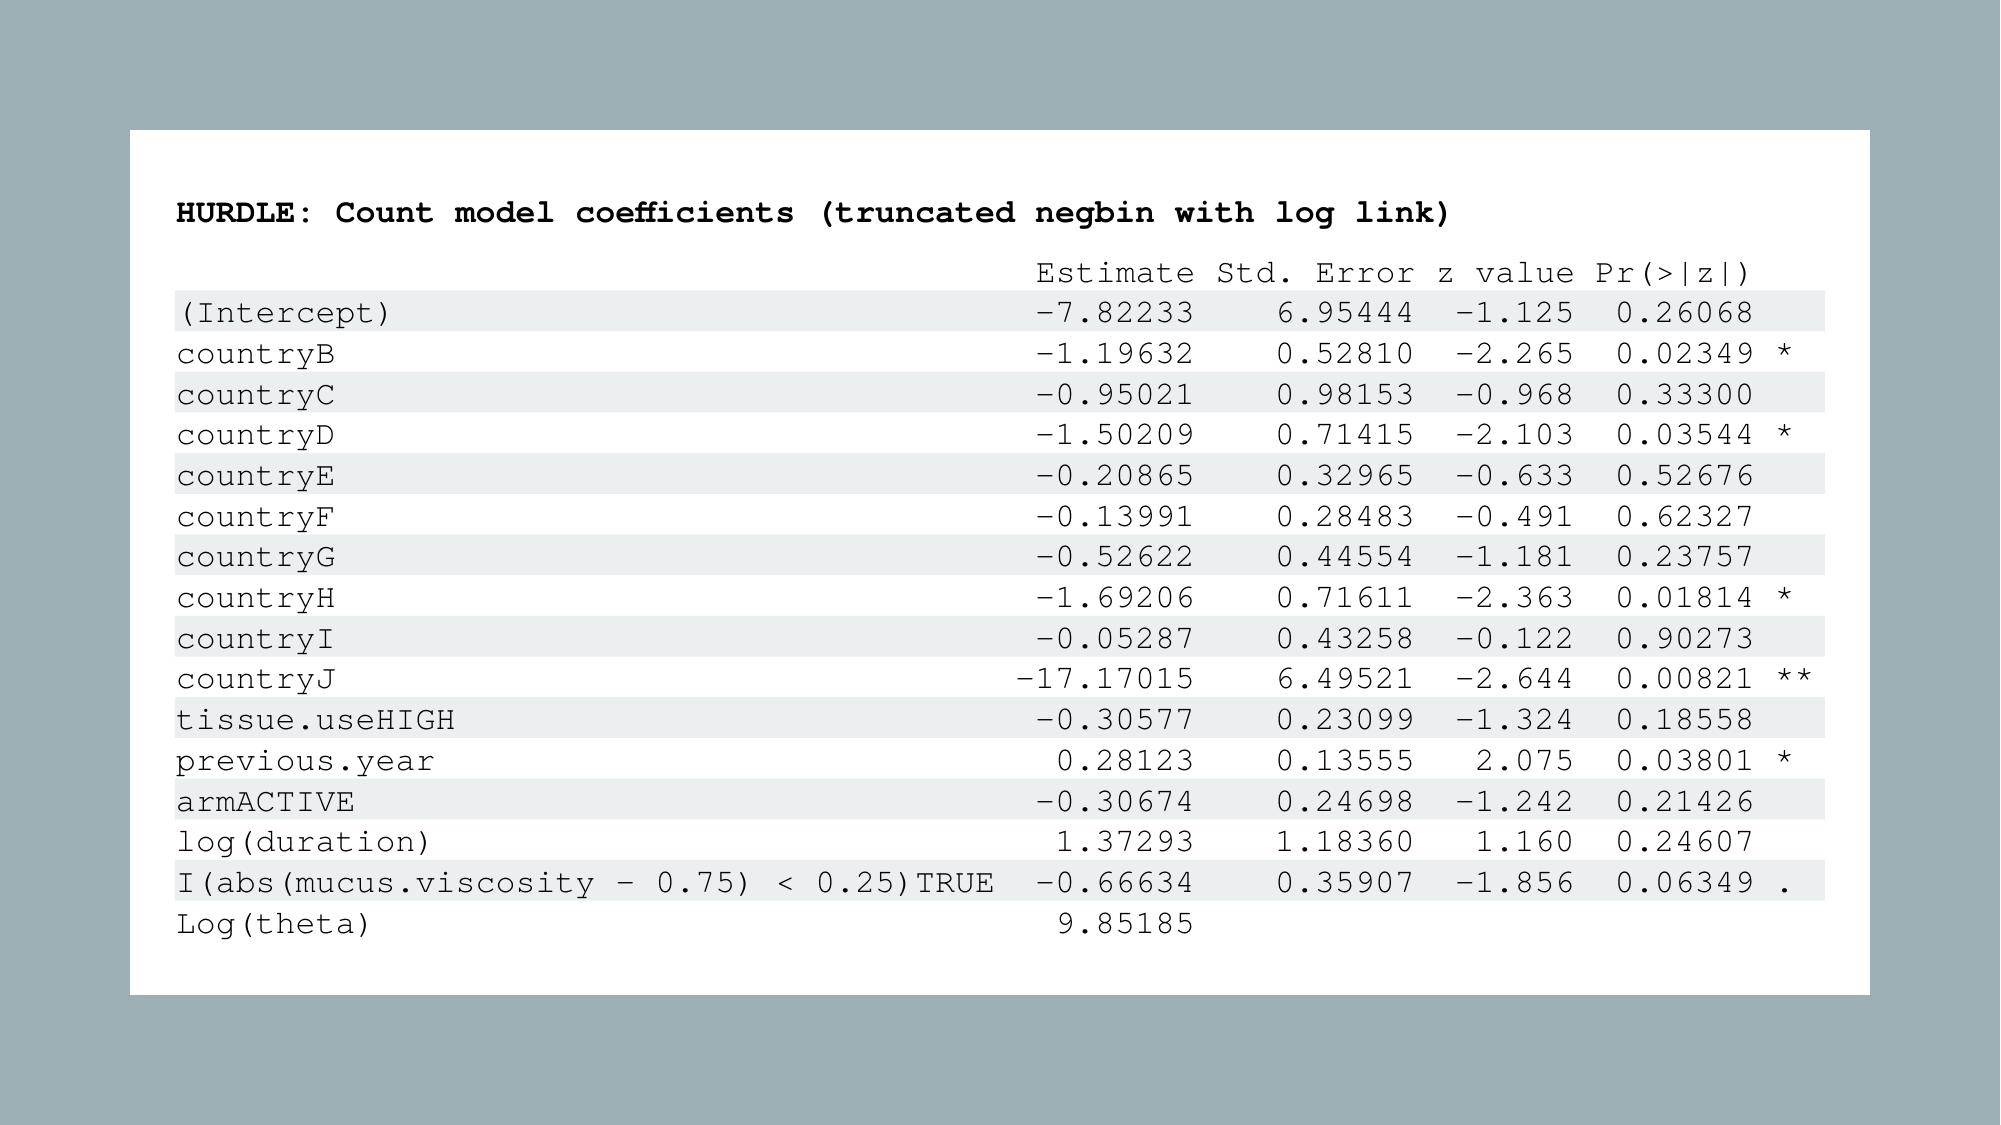

| HURDLE: Count model coefficients (truncated negbin with log link) |
| --- |
| Estimate Std. Error z value Pr(>|z|) |
| (Intercept) -7.82233 6.95444 -1.125 0.26068 |
| countryB -1.19632 0.52810 -2.265 0.02349 \* |
| countryC -0.95021 0.98153 -0.968 0.33300 |
| countryD -1.50209 0.71415 -2.103 0.03544 \* |
| countryE -0.20865 0.32965 -0.633 0.52676 |
| countryF -0.13991 0.28483 -0.491 0.62327 |
| countryG -0.52622 0.44554 -1.181 0.23757 |
| countryH -1.69206 0.71611 -2.363 0.01814 \* |
| countryI -0.05287 0.43258 -0.122 0.90273 |
| countryJ -17.17015 6.49521 -2.644 0.00821 \*\* |
| tissue.useHIGH -0.30577 0.23099 -1.324 0.18558 |
| previous.year 0.28123 0.13555 2.075 0.03801 \* |
| armACTIVE -0.30674 0.24698 -1.242 0.21426 |
| log(duration) 1.37293 1.18360 1.160 0.24607 |
| I(abs(mucus.viscosity - 0.75) < 0.25)TRUE -0.66634 0.35907 -1.856 0.06349 . |
| Log(theta) 9.85185 |